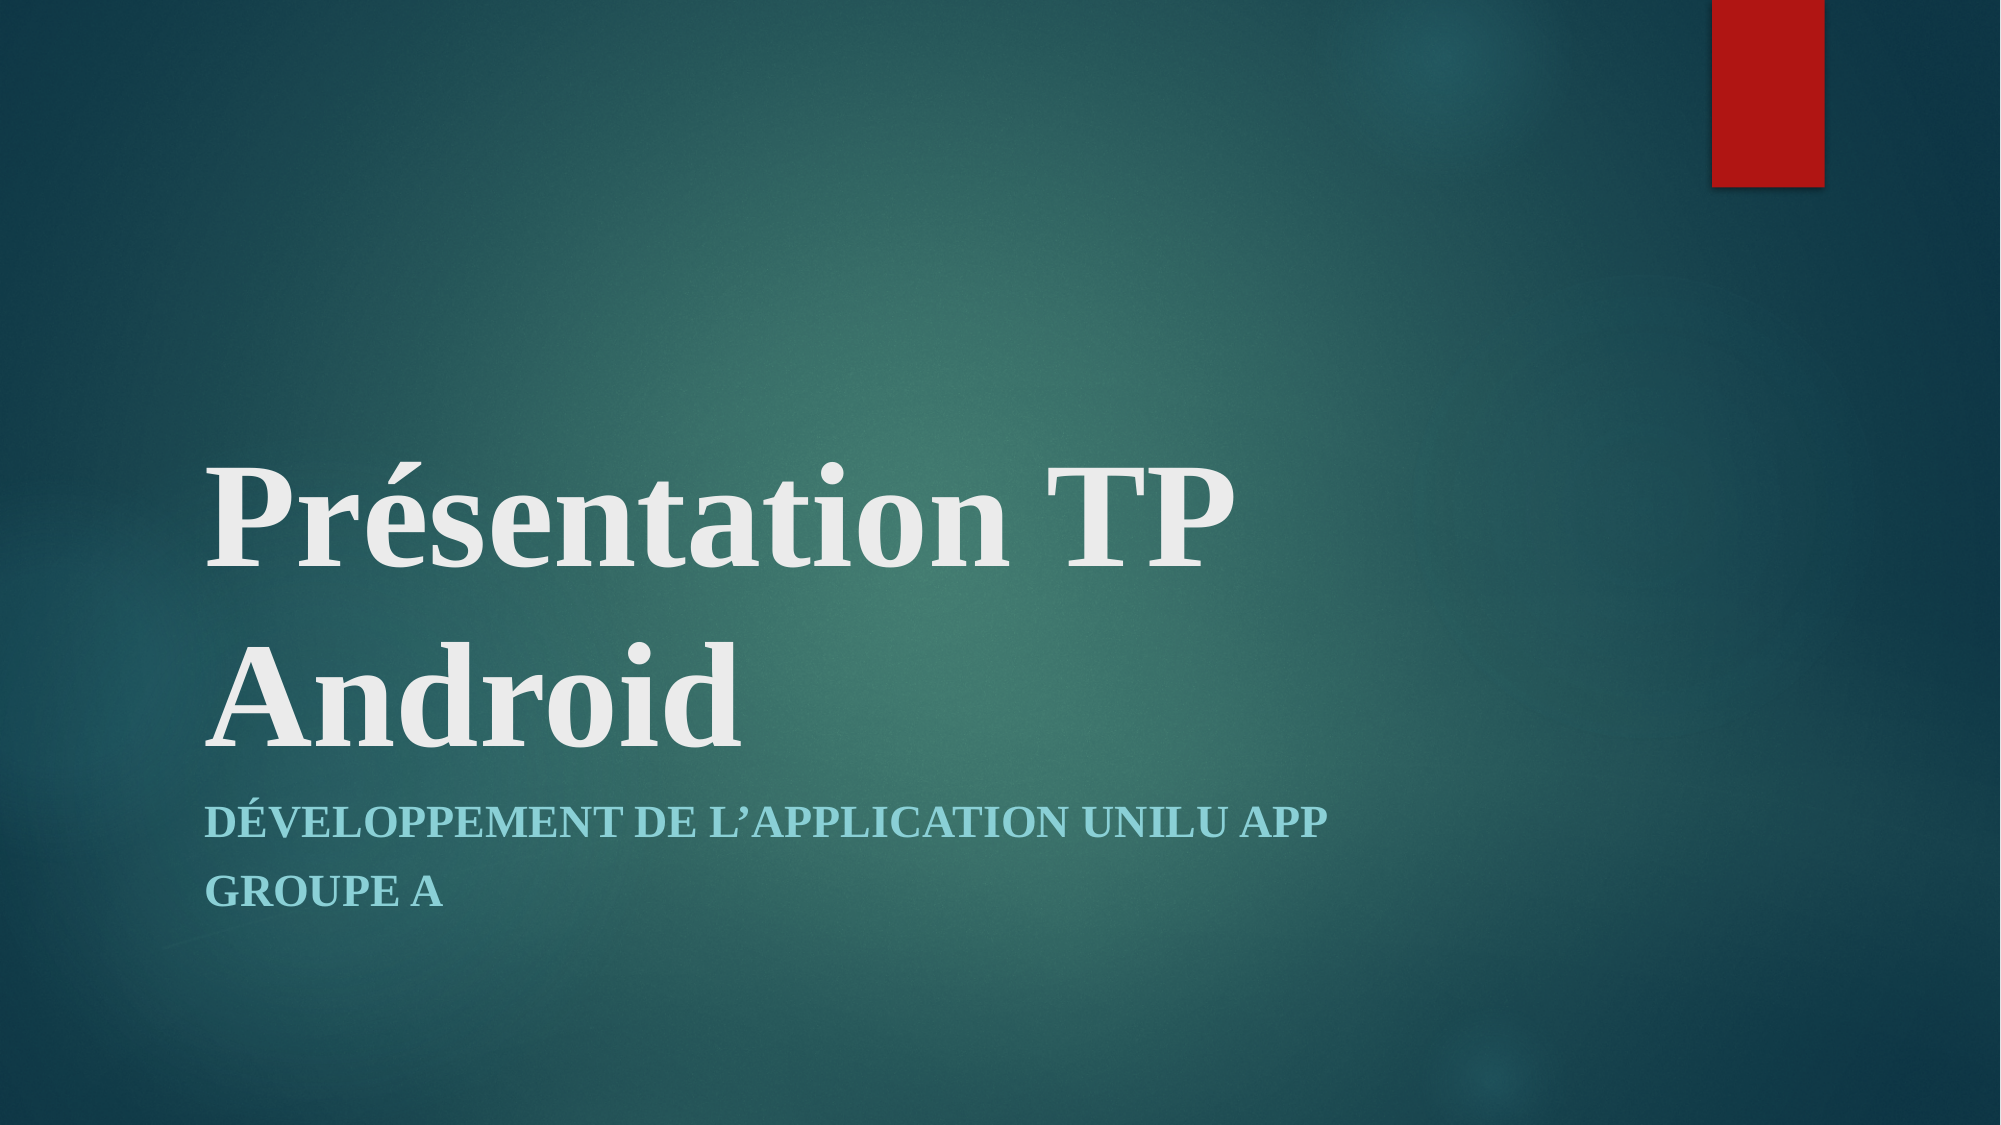

# Présentation TP Android
Développement de l’application Unilu App
GROUPE A